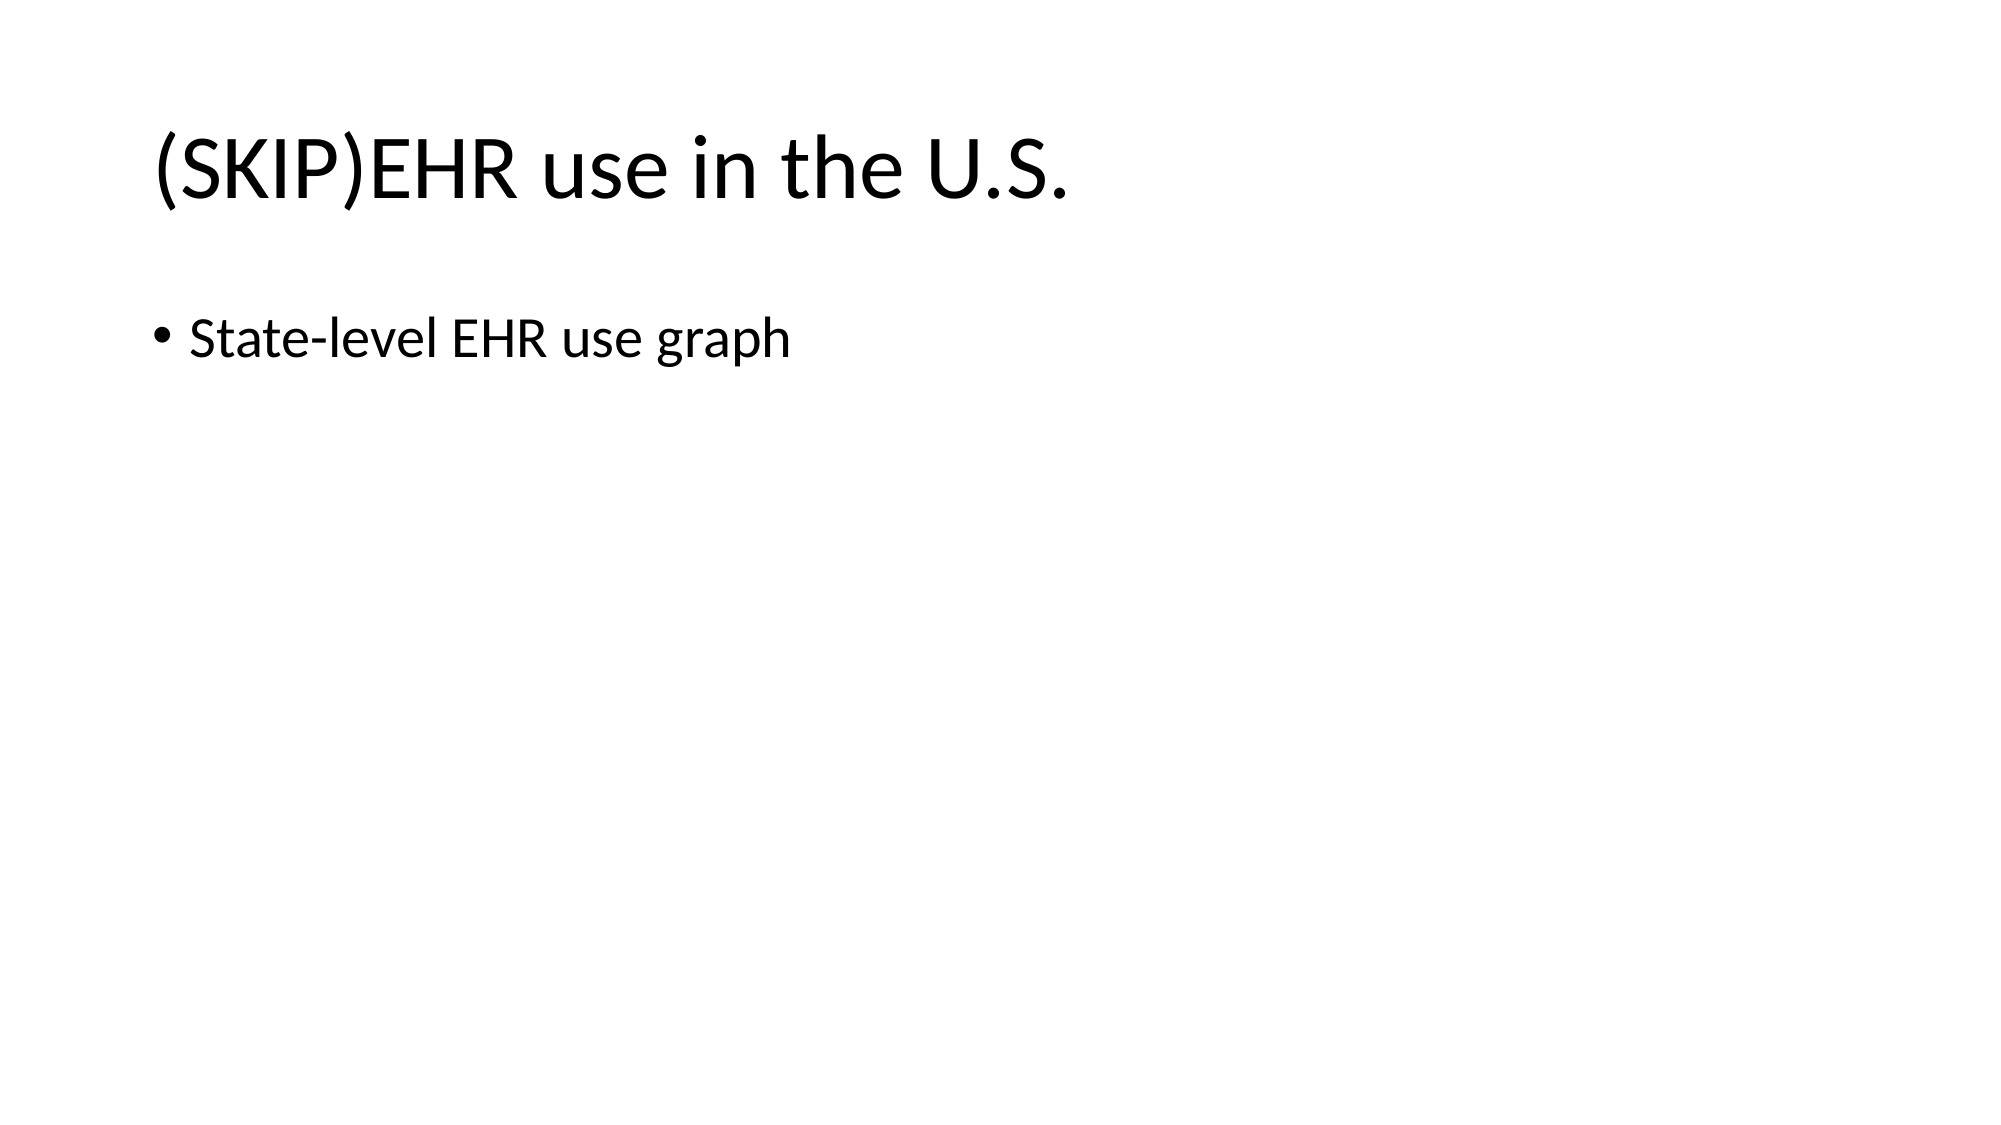

# (SKIP)EHR use in the U.S.
State-level EHR use graph